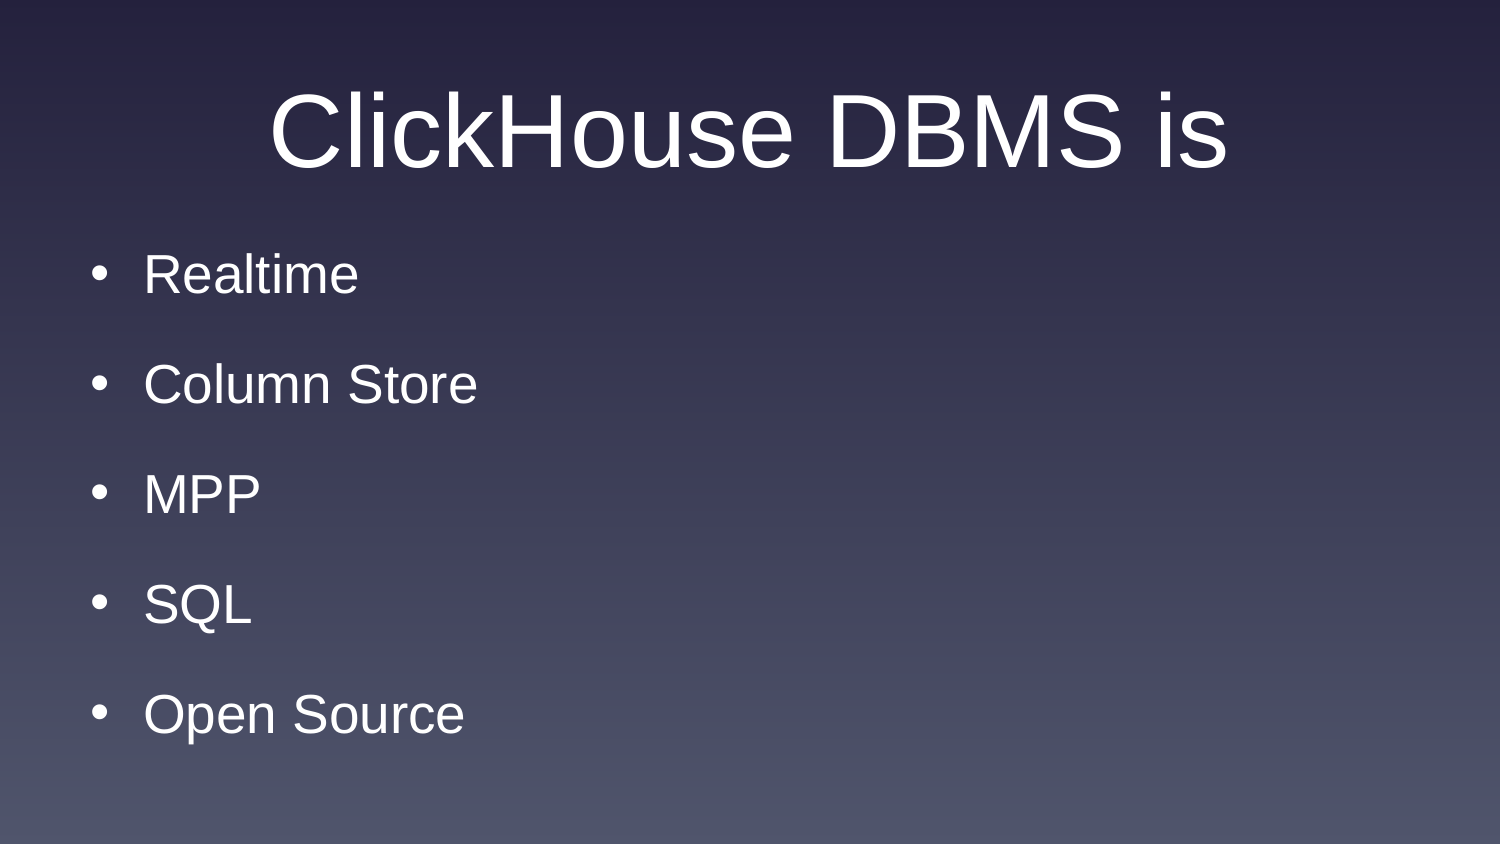

# ClickHouse DBMS is
Realtime
Column Store
MPP
SQL
Open Source